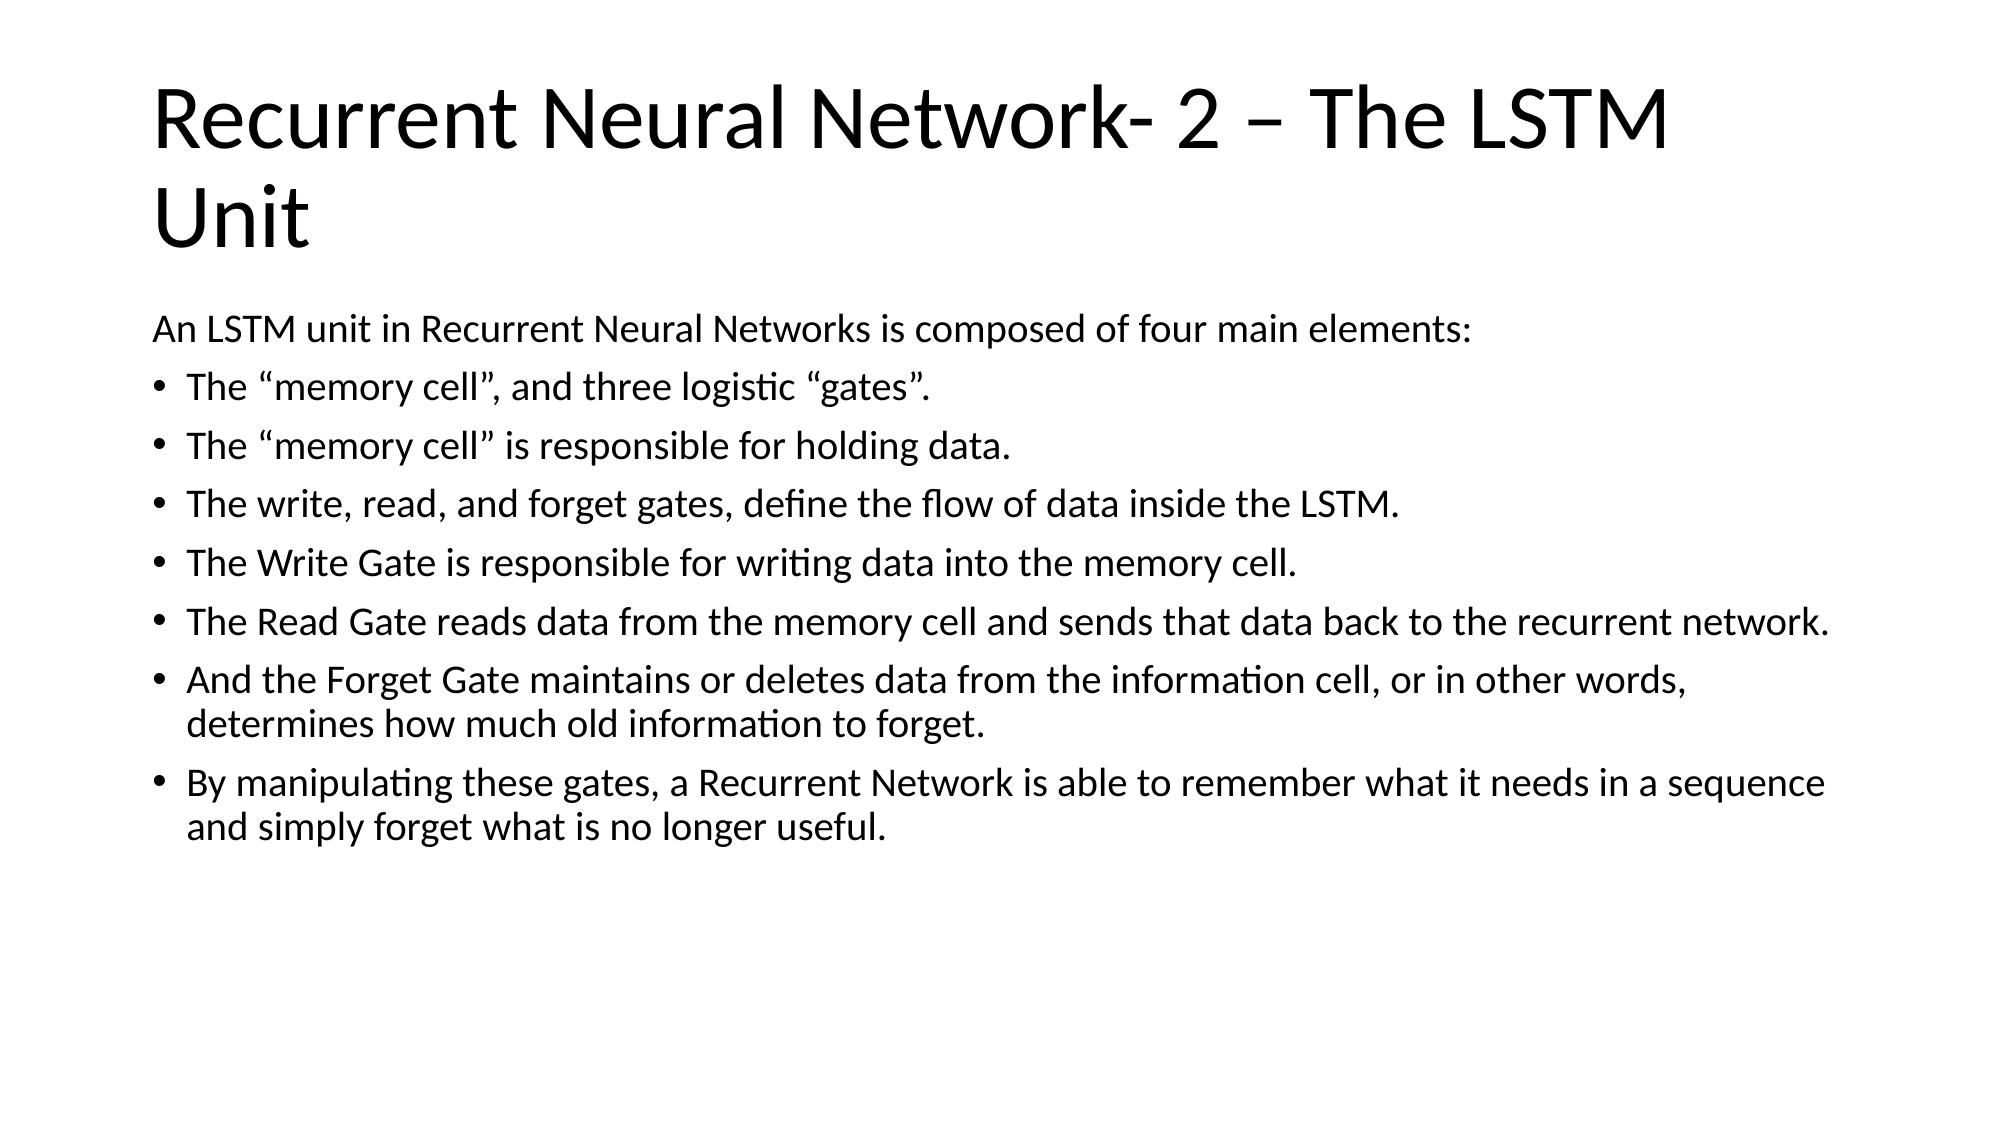

# Recurrent Neural Network- 2 – The LSTM Unit
An LSTM unit in Recurrent Neural Networks is composed of four main elements:
The “memory cell”, and three logistic “gates”.
The “memory cell” is responsible for holding data.
The write, read, and forget gates, define the flow of data inside the LSTM.
The Write Gate is responsible for writing data into the memory cell.
The Read Gate reads data from the memory cell and sends that data back to the recurrent network.
And the Forget Gate maintains or deletes data from the information cell, or in other words, determines how much old information to forget.
By manipulating these gates, a Recurrent Network is able to remember what it needs in a sequence and simply forget what is no longer useful.